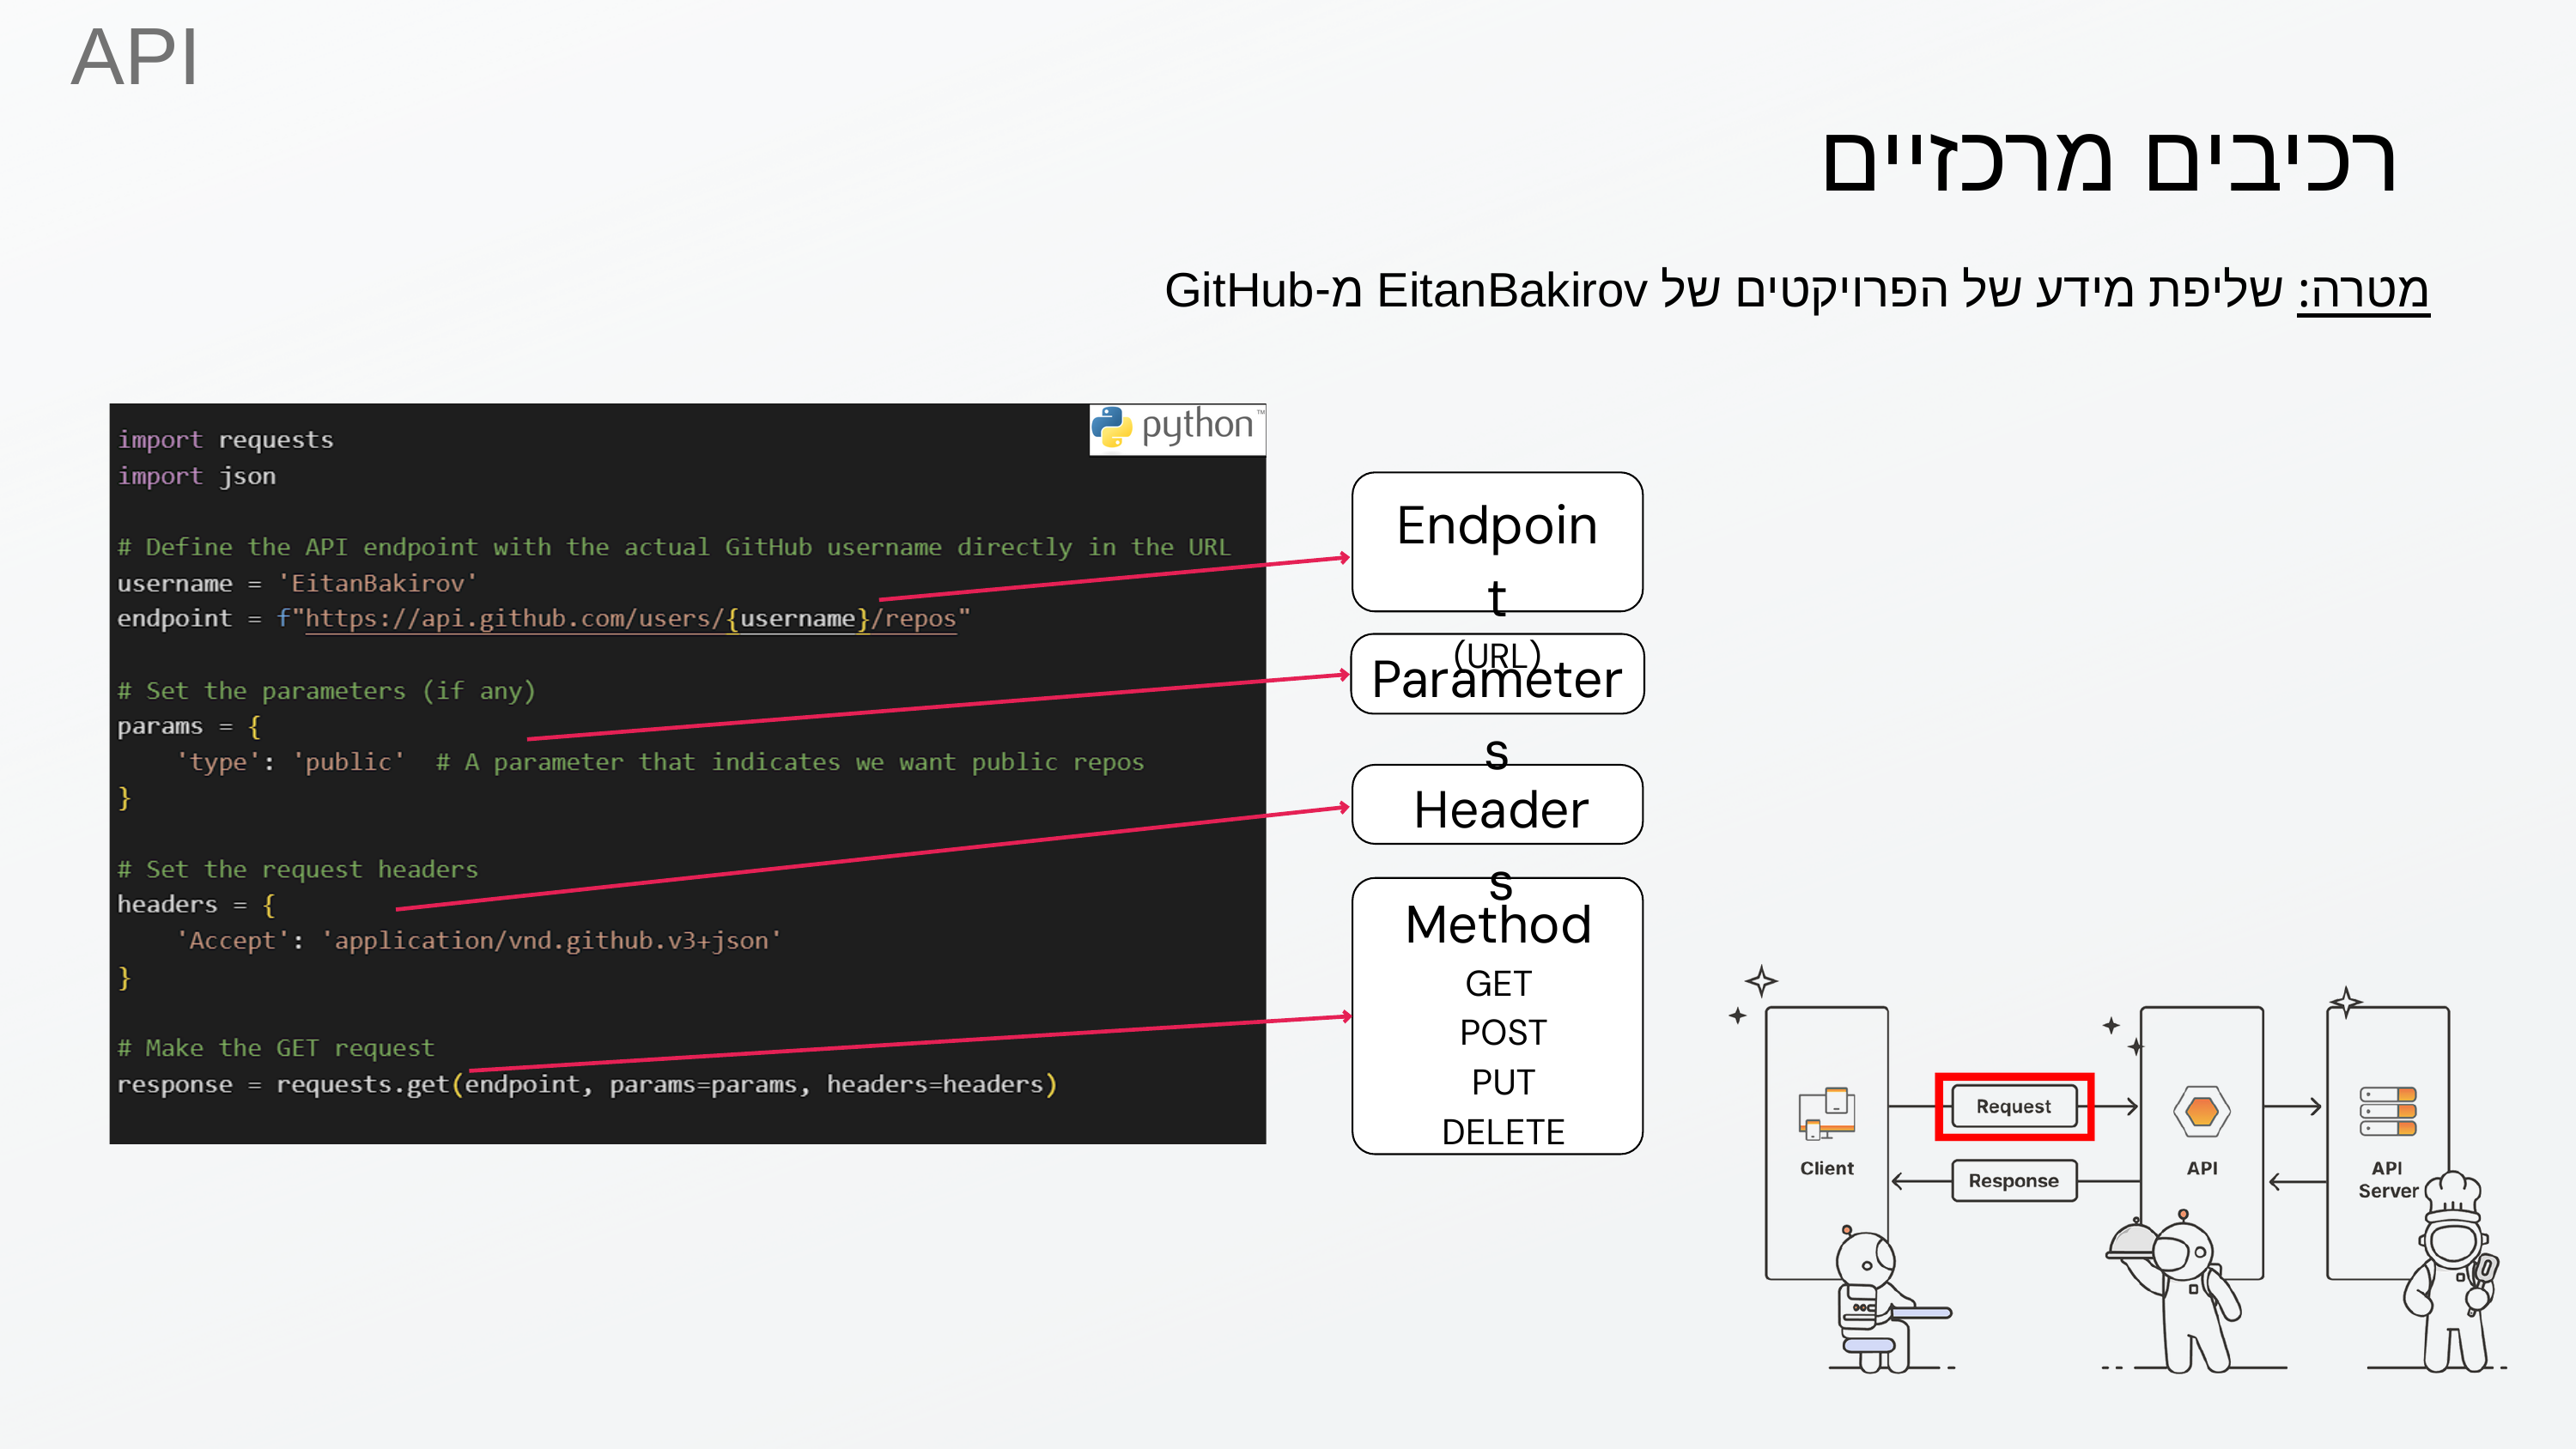

API
רכיבים מרכזיים
מטרה: שליפת מידע של הפרויקטים של EitanBakirov מ-GitHub

Endpoint
(URL)

Parameters

Headers

Method
GET
 POST
 PUT
 DELETE